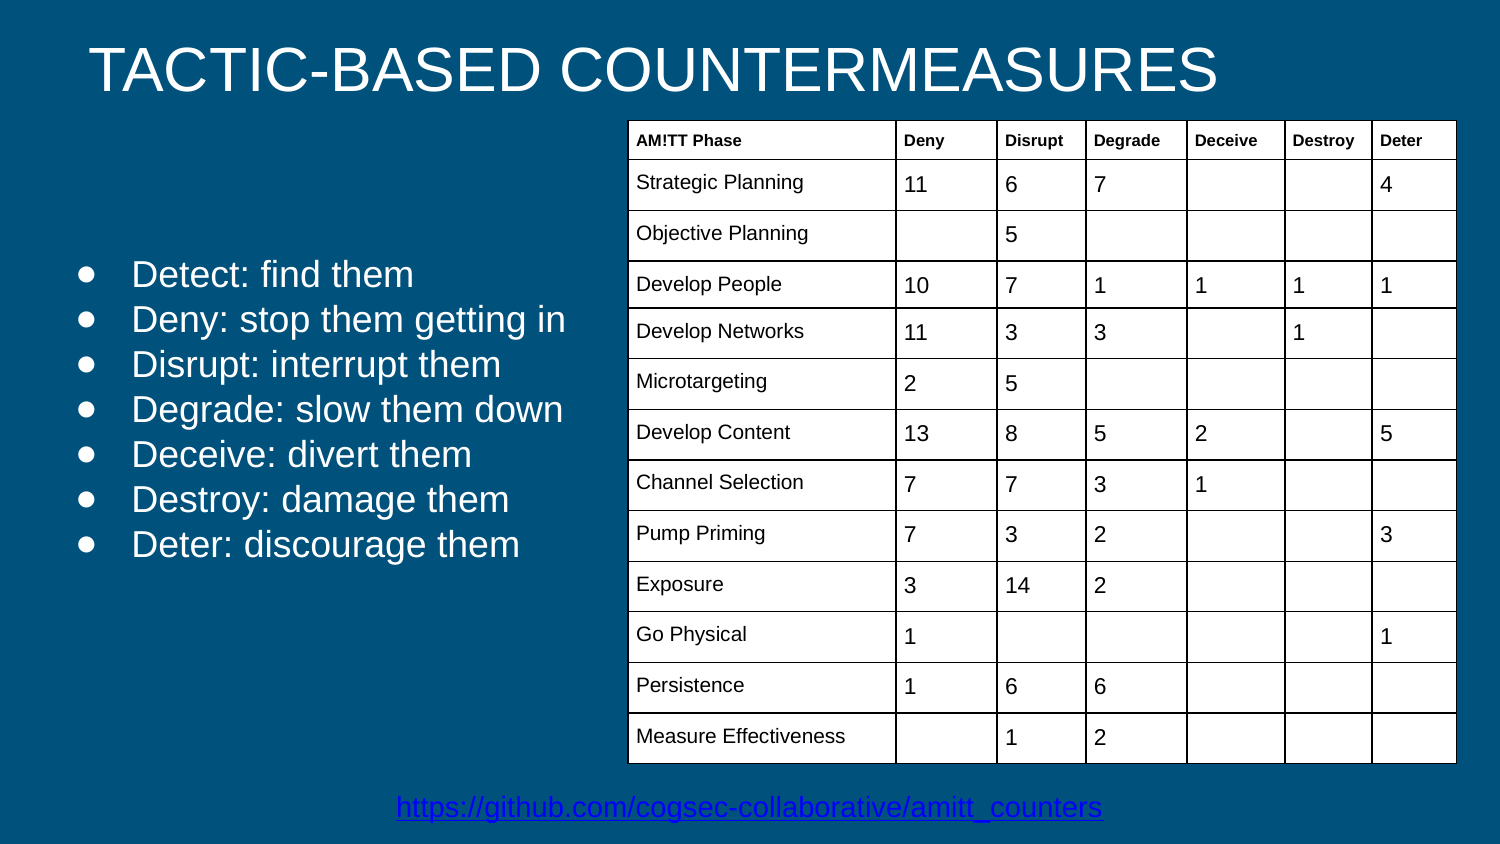

# TACTIC-BASED COUNTERMEASURES
| AM!TT Phase | Deny | Disrupt | Degrade | Deceive | Destroy | Deter |
| --- | --- | --- | --- | --- | --- | --- |
| Strategic Planning | 11 | 6 | 7 |  |  | 4 |
| Objective Planning |  | 5 |  |  |  |  |
| Develop People | 10 | 7 | 1 | 1 | 1 | 1 |
| Develop Networks | 11 | 3 | 3 |  | 1 |  |
| Microtargeting | 2 | 5 |  |  |  |  |
| Develop Content | 13 | 8 | 5 | 2 |  | 5 |
| Channel Selection | 7 | 7 | 3 | 1 |  |  |
| Pump Priming | 7 | 3 | 2 |  |  | 3 |
| Exposure | 3 | 14 | 2 |  |  |  |
| Go Physical | 1 |  |  |  |  | 1 |
| Persistence | 1 | 6 | 6 |  |  |  |
| Measure Effectiveness |  | 1 | 2 |  |  |  |
Detect: find them
Deny: stop them getting in
Disrupt: interrupt them
Degrade: slow them down
Deceive: divert them
Destroy: damage them
Deter: discourage them
28
https://github.com/cogsec-collaborative/amitt_counters